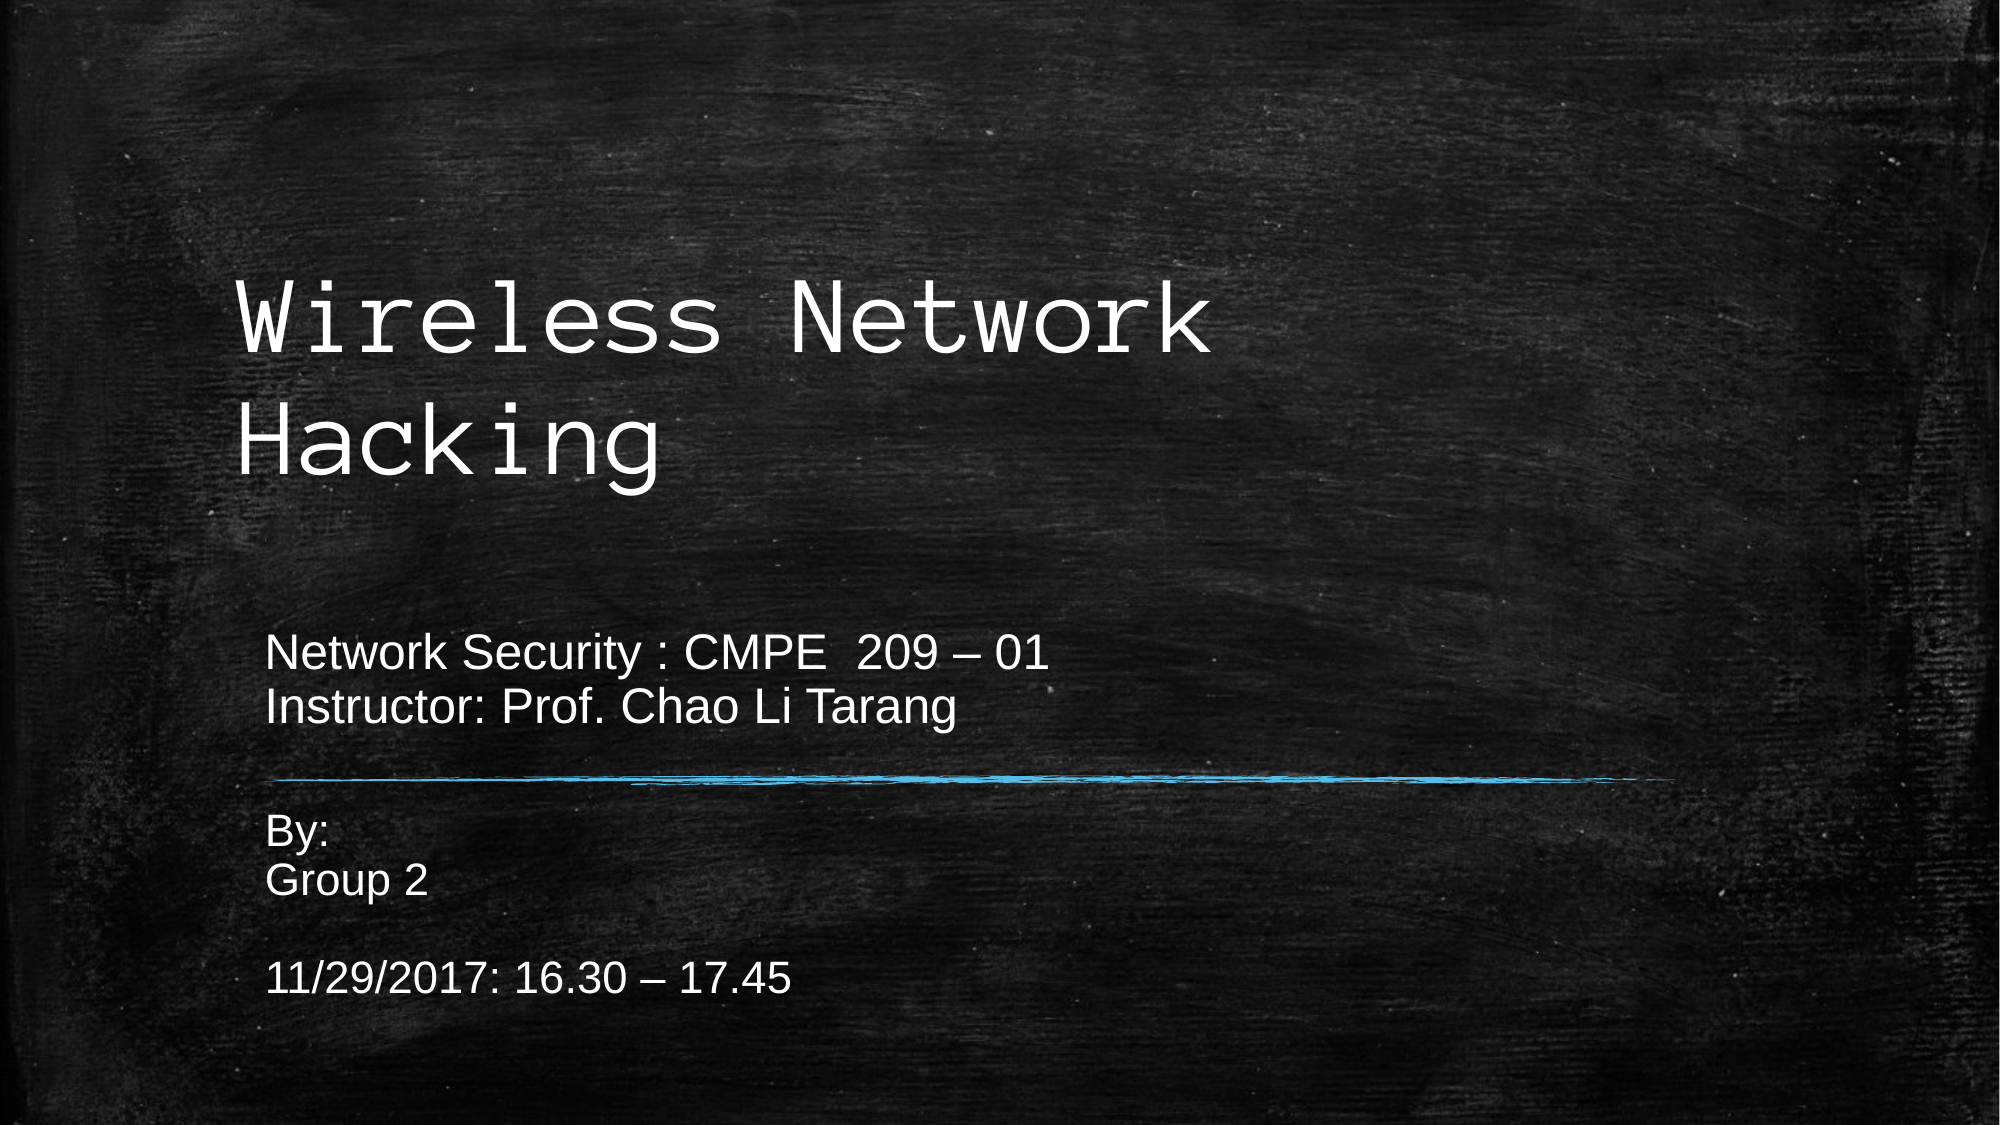

# Wireless Network Hacking
Network Security : CMPE  209 – 01
Instructor: Prof. Chao Li Tarang
By:
Group 2

11/29/2017: 16.30 – 17.45